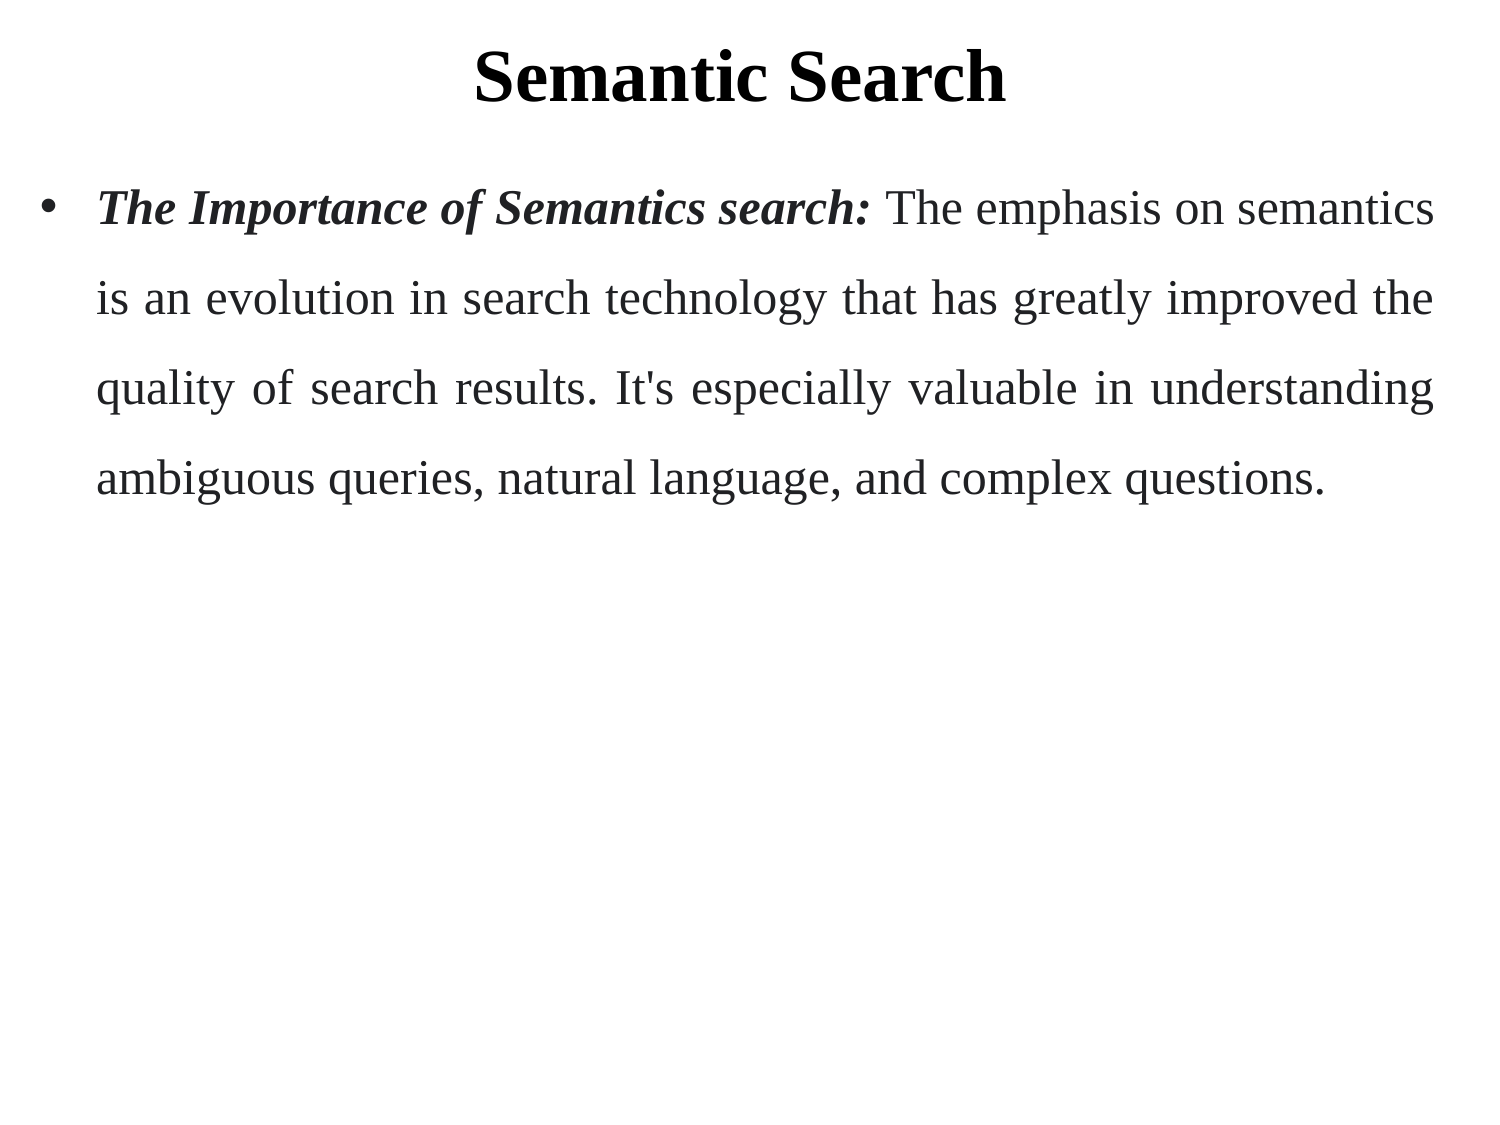

# Semantic Search
The Importance of Semantics search: The emphasis on semantics is an evolution in search technology that has greatly improved the quality of search results. It's especially valuable in understanding ambiguous queries, natural language, and complex questions.